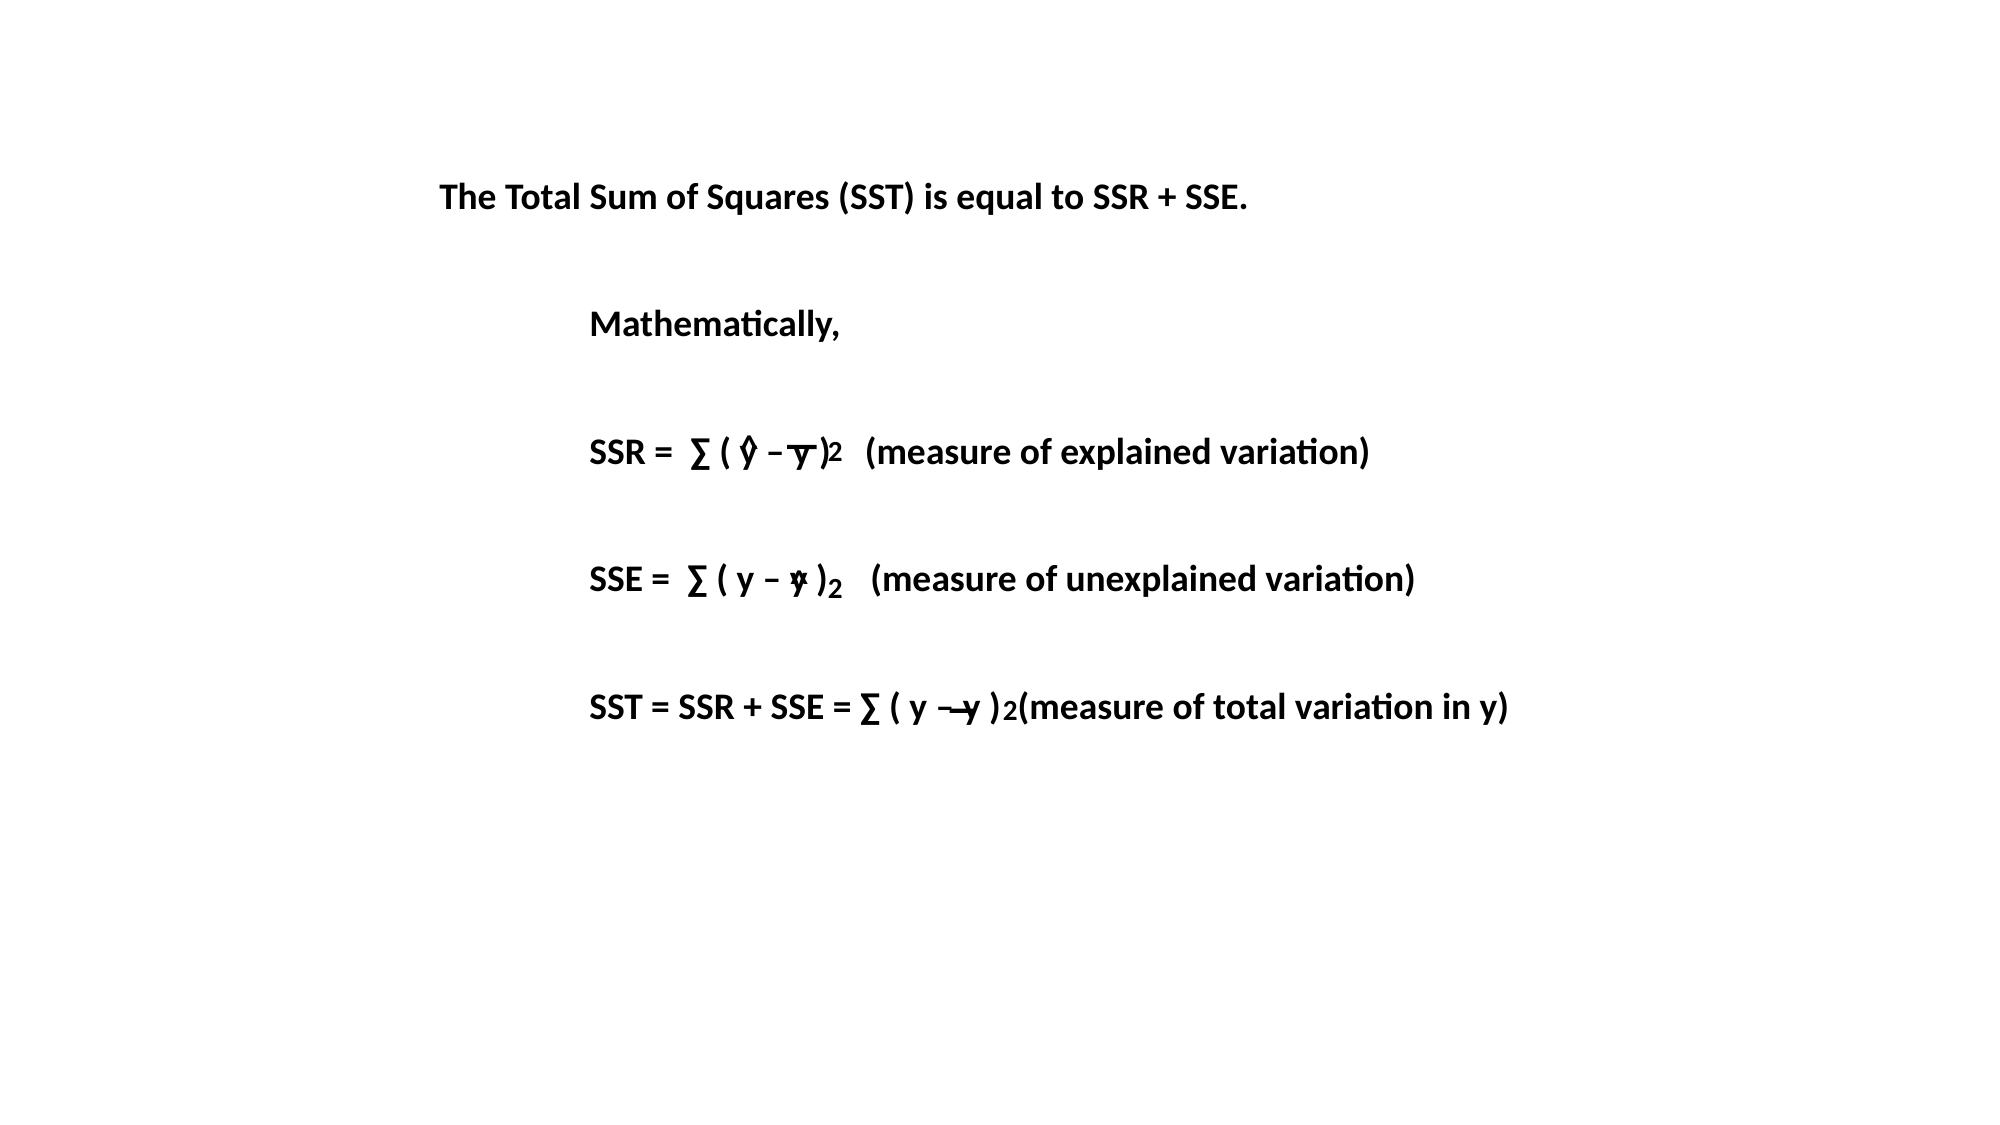

Regression Formulas
The Total Sum of Squares (SST) is equal to SSR + SSE.

	Mathematically,

	SSR =  ∑ ( y – y )    (measure of explained variation)

	SSE =  ∑ ( y – y )     (measure of unexplained variation)

	SST = SSR + SSE = ∑ ( y – y )  (measure of total variation in y)

^
2

^
2
2